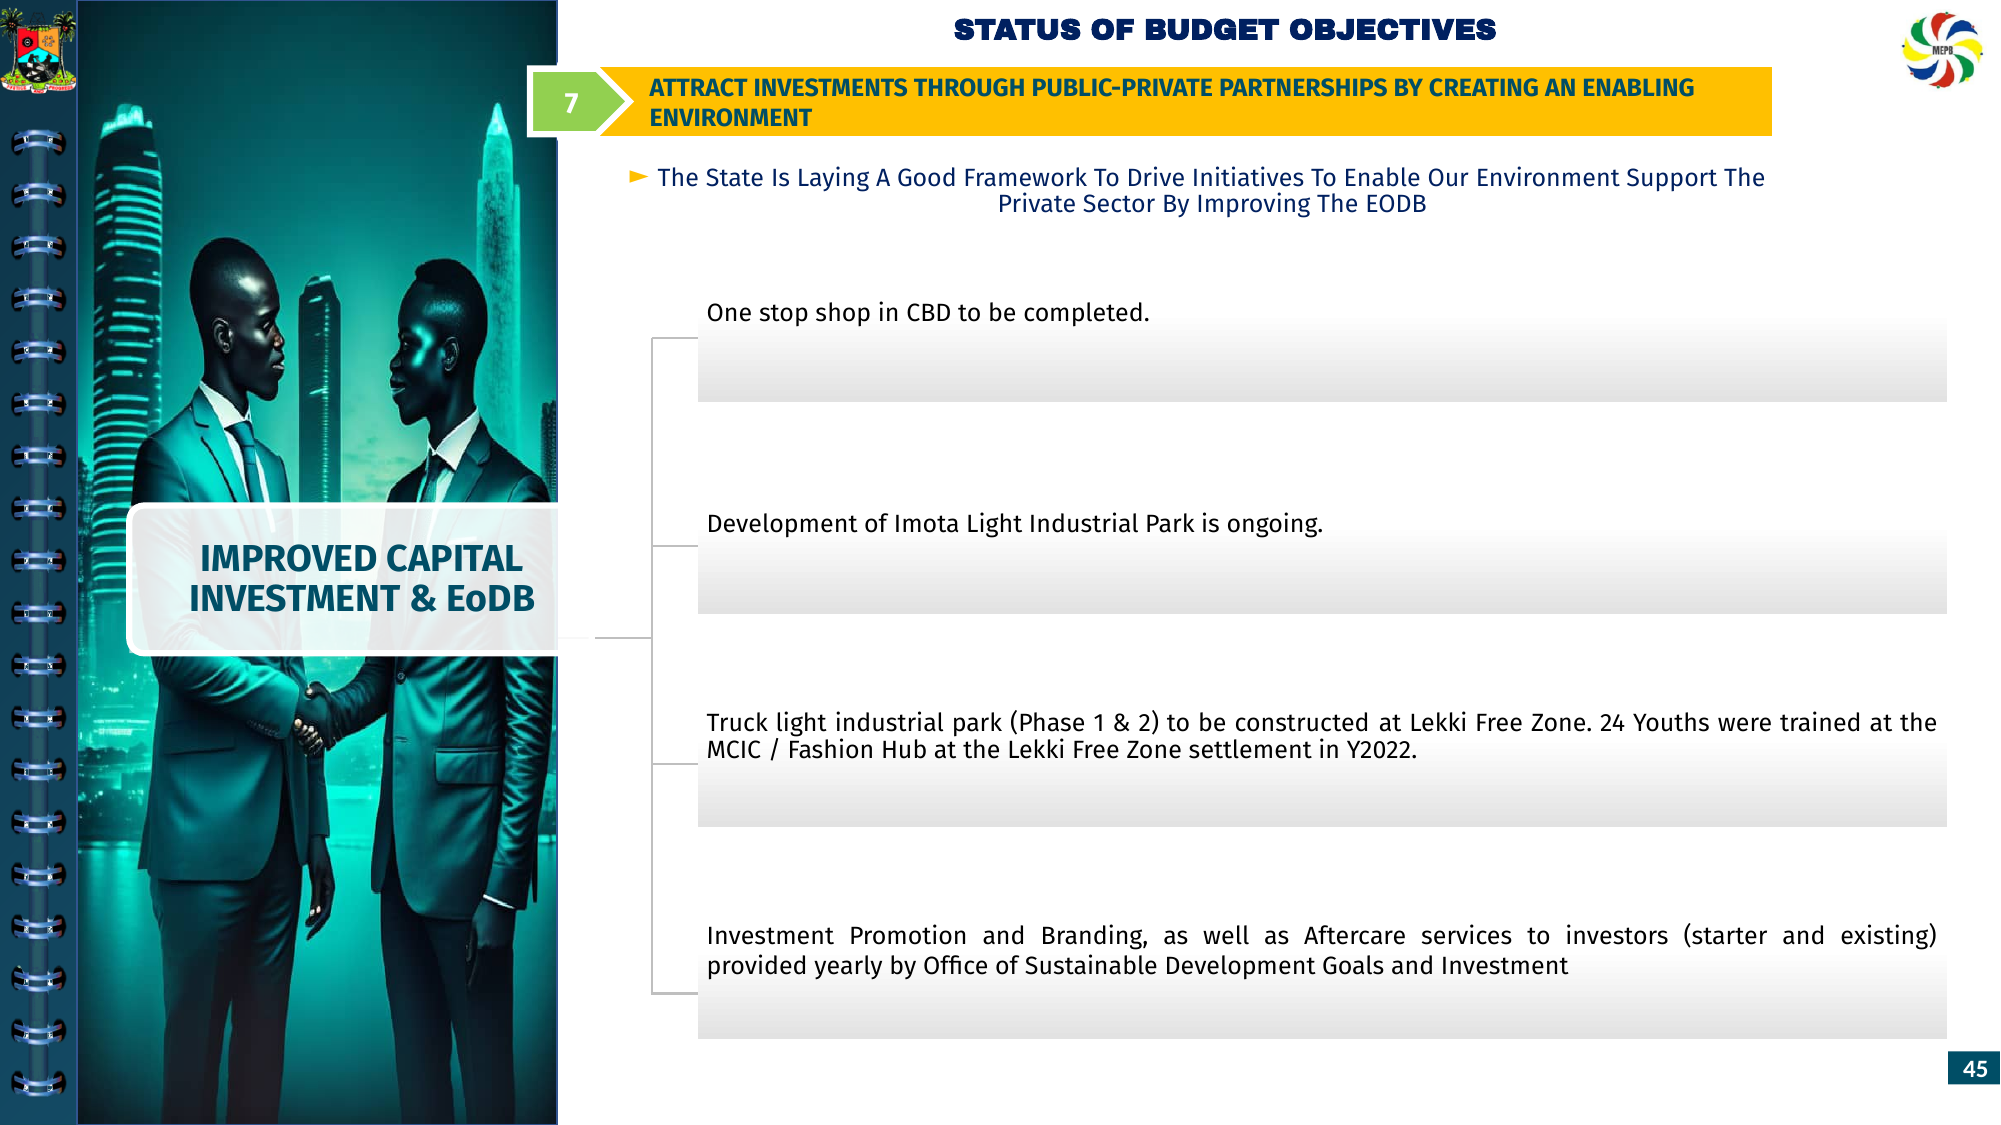

ATTRACT INVESTMENTS THROUGH PUBLIC-PRIVATE PARTNERSHIPS BY CREATING AN ENABLING ENVIRONMENT
7
The State Is Laying A Good Framework To Drive Initiatives To Enable Our Environment Support The Private Sector By Improving The EODB

IMPROVED                CAPITAL INVESTMENT & EODB
One stop shop in CBD to be completed.

Development of Imota Light Industrial Park is ongoing.

Truck light industrial park (Phase 1 & 2) to be constructed at Lekki Free Zone. 24 Youths were trained at the MCIC / Fashion Hub at the Lekki Free Zone settlement in Y2022.

Investment Promotion and Branding, as well as Aftercare services to investors (starter and existing) provided yearly by Office of Sustainable Development Goals and Investment

IMPROVED CAPITAL INVESTMENT & EoDB
45